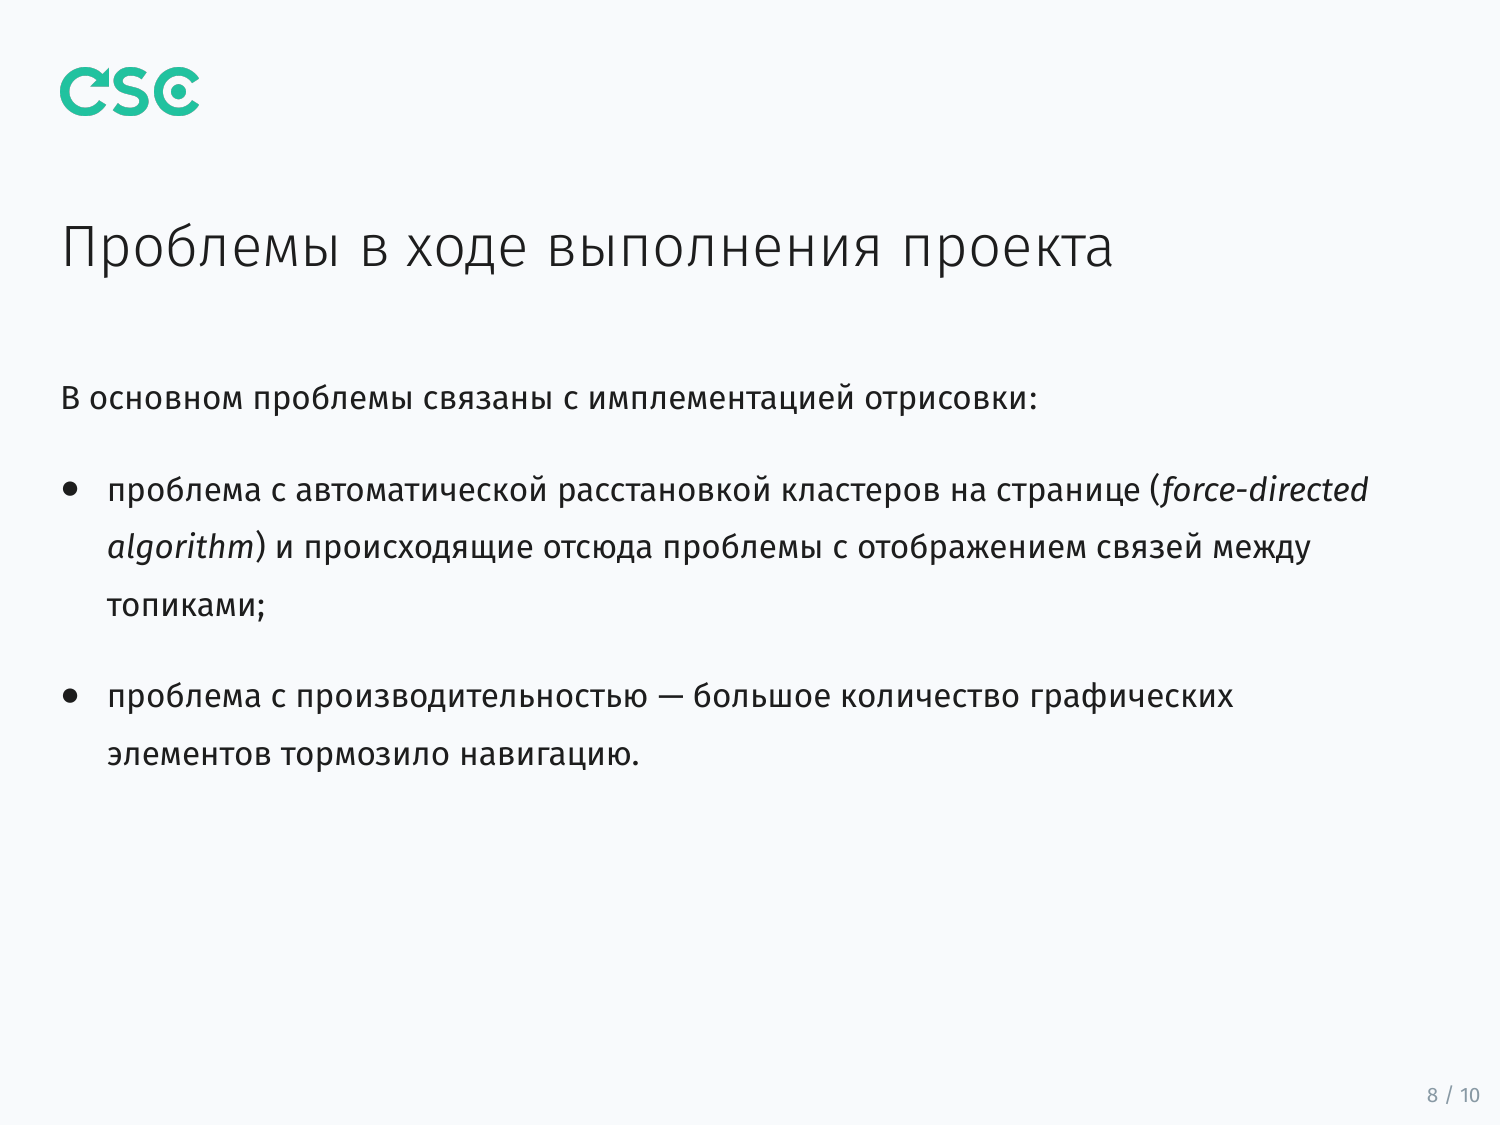

# Проблемы в ходе выполнения проекта

В основном проблемы связаны с имплементацией отрисовки:
проблема с автоматической расстановкой кластеров на странице (force-directed algorithm) и происходящие отсюда проблемы с отображением связей между топиками;
проблема с производительностью — большое количество графических элементов тормозило навигацию.

8 / 10